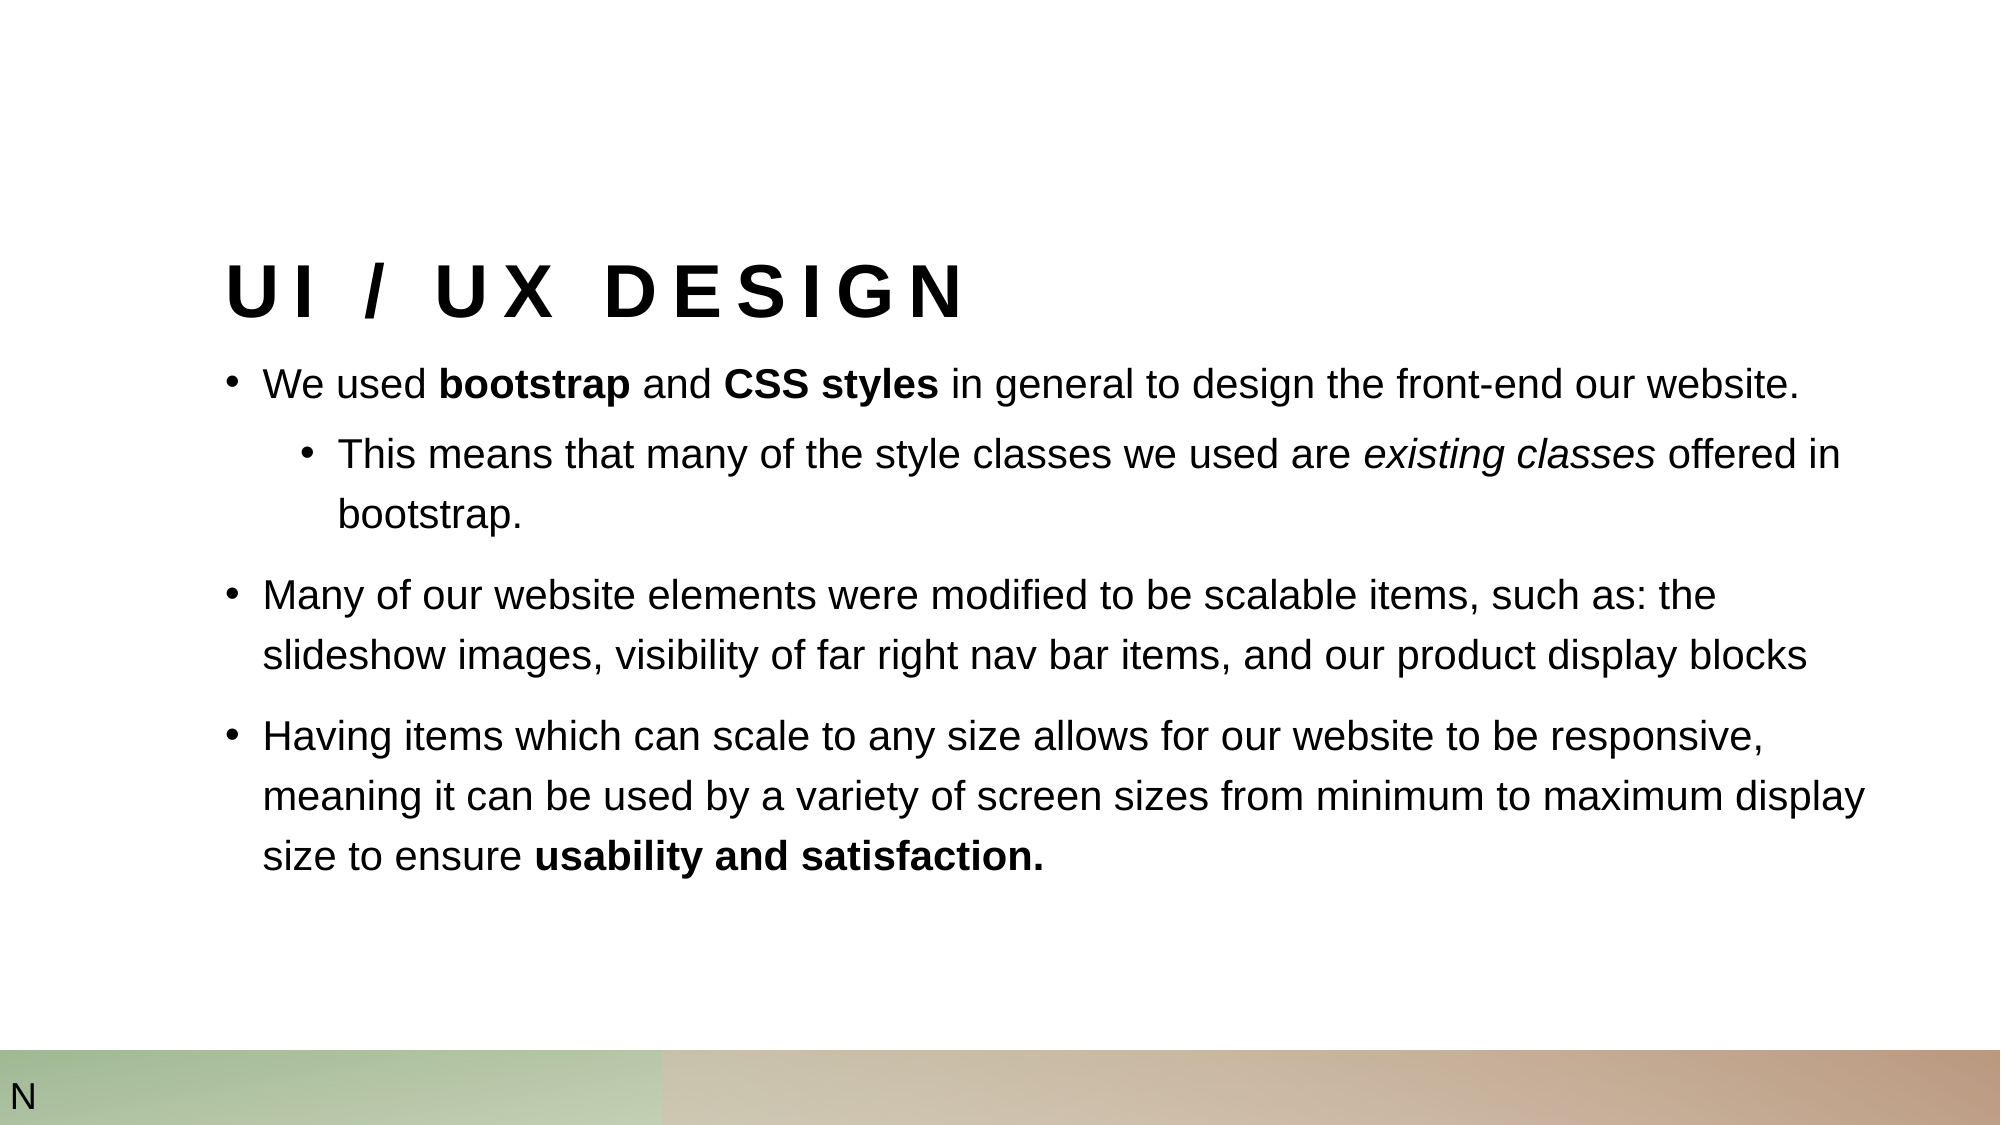

# UI / UX Design
We used bootstrap and CSS styles in general to design the front-end our website.
This means that many of the style classes we used are existing classes offered in bootstrap.
Many of our website elements were modified to be scalable items, such as: the slideshow images, visibility of far right nav bar items, and our product display blocks
Having items which can scale to any size allows for our website to be responsive, meaning it can be used by a variety of screen sizes from minimum to maximum display size to ensure usability and satisfaction.

N